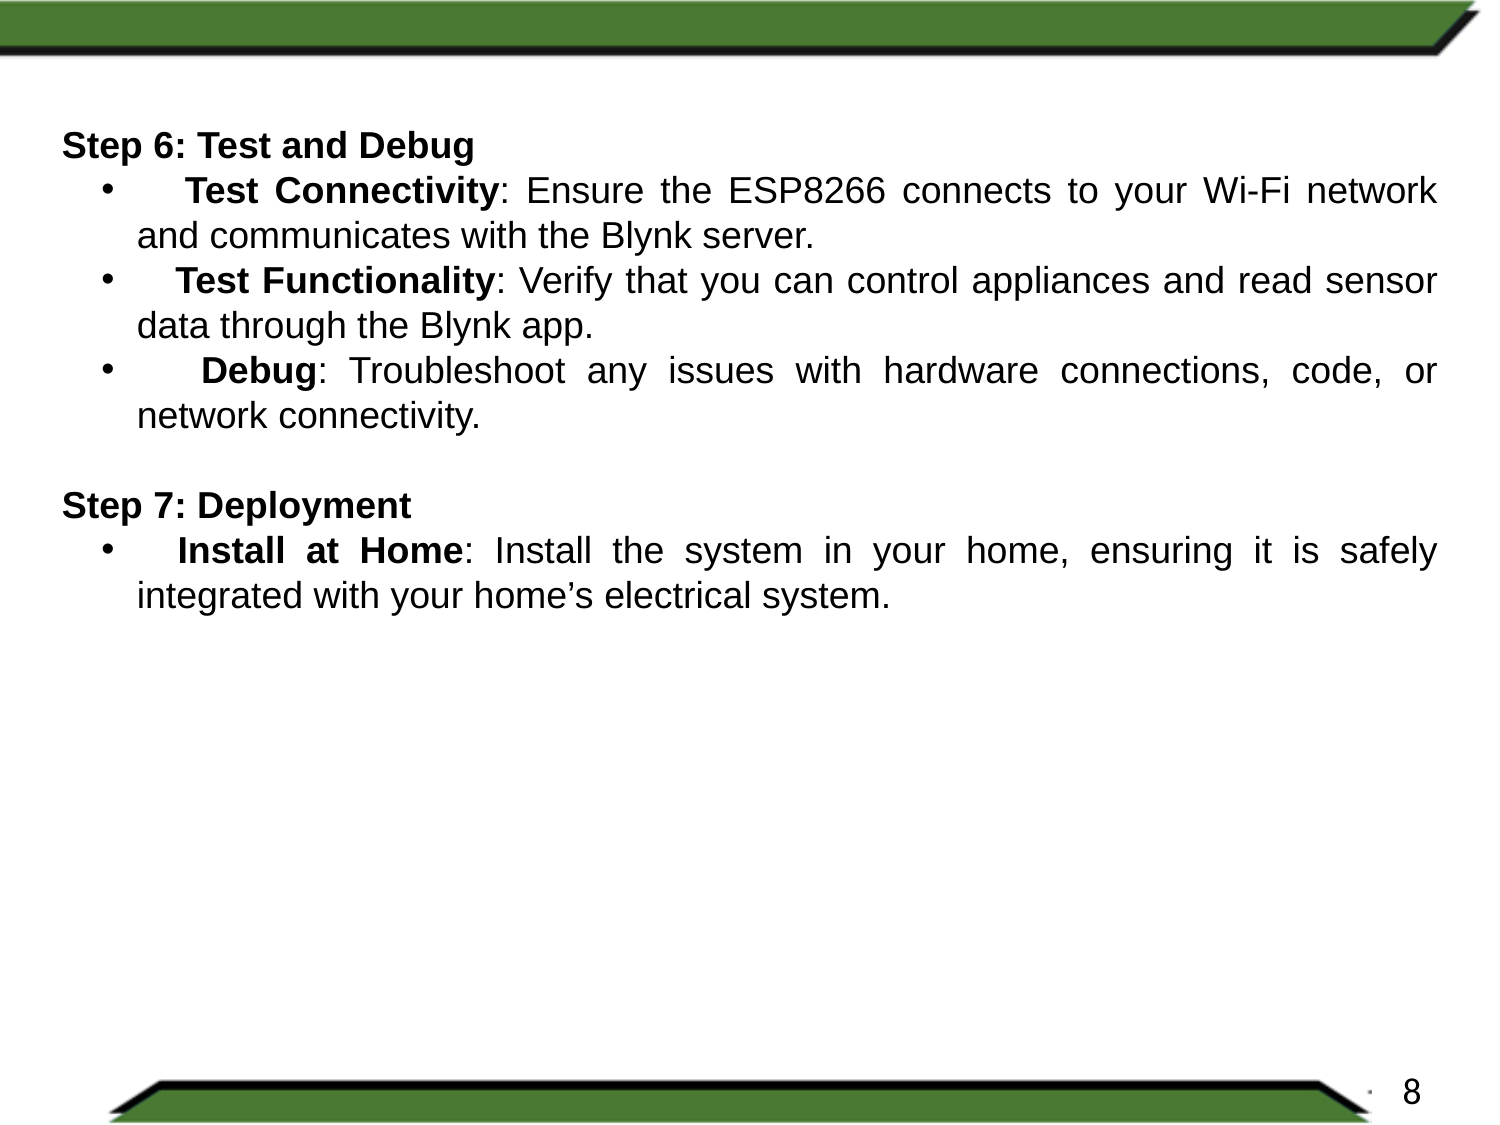

Step 6: Test and Debug
   Test Connectivity: Ensure the ESP8266 connects to your Wi-Fi network and communicates with the Blynk server.
   Test Functionality: Verify that you can control appliances and read sensor data through the Blynk app.
   Debug: Troubleshoot any issues with hardware connections, code, or network connectivity.

Step 7: Deployment
  Install at Home: Install the system in your home, ensuring it is safely integrated with your home’s electrical system.
8